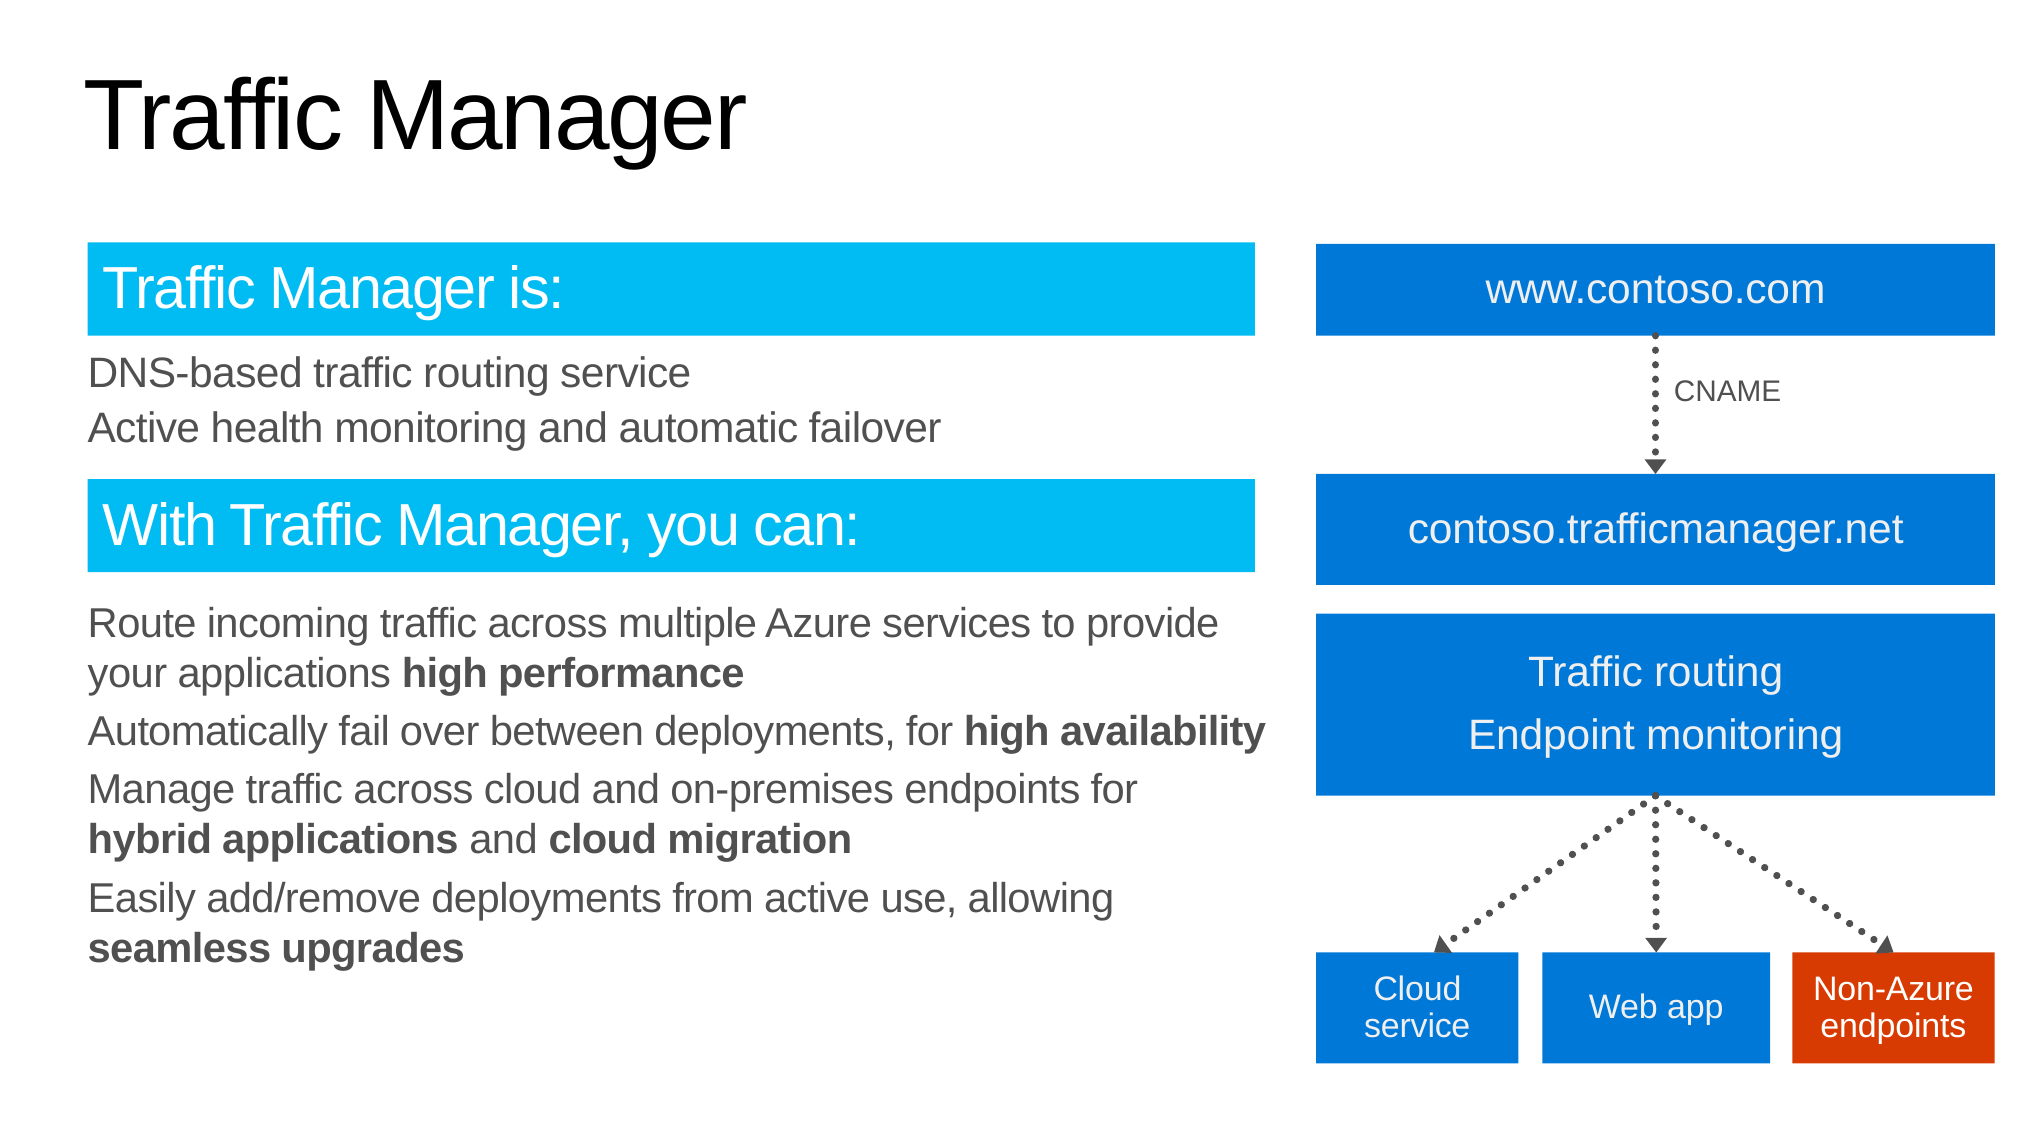

# Traffic Manager
Traffic Manager is:
DNS-based traffic routing service
Active health monitoring and automatic failover
www.contoso.com
CNAME
contoso.trafficmanager.net
With Traffic Manager, you can:
Route incoming traffic across multiple Azure services to provide your applications high performance
Automatically fail over between deployments, for high availability
Manage traffic across cloud and on-premises endpoints for   hybrid applications and cloud migration
Easily add/remove deployments from active use, allowing  seamless upgrades
Traffic routing
Endpoint monitoring
Cloud service
Web app
Non-Azure
endpoints